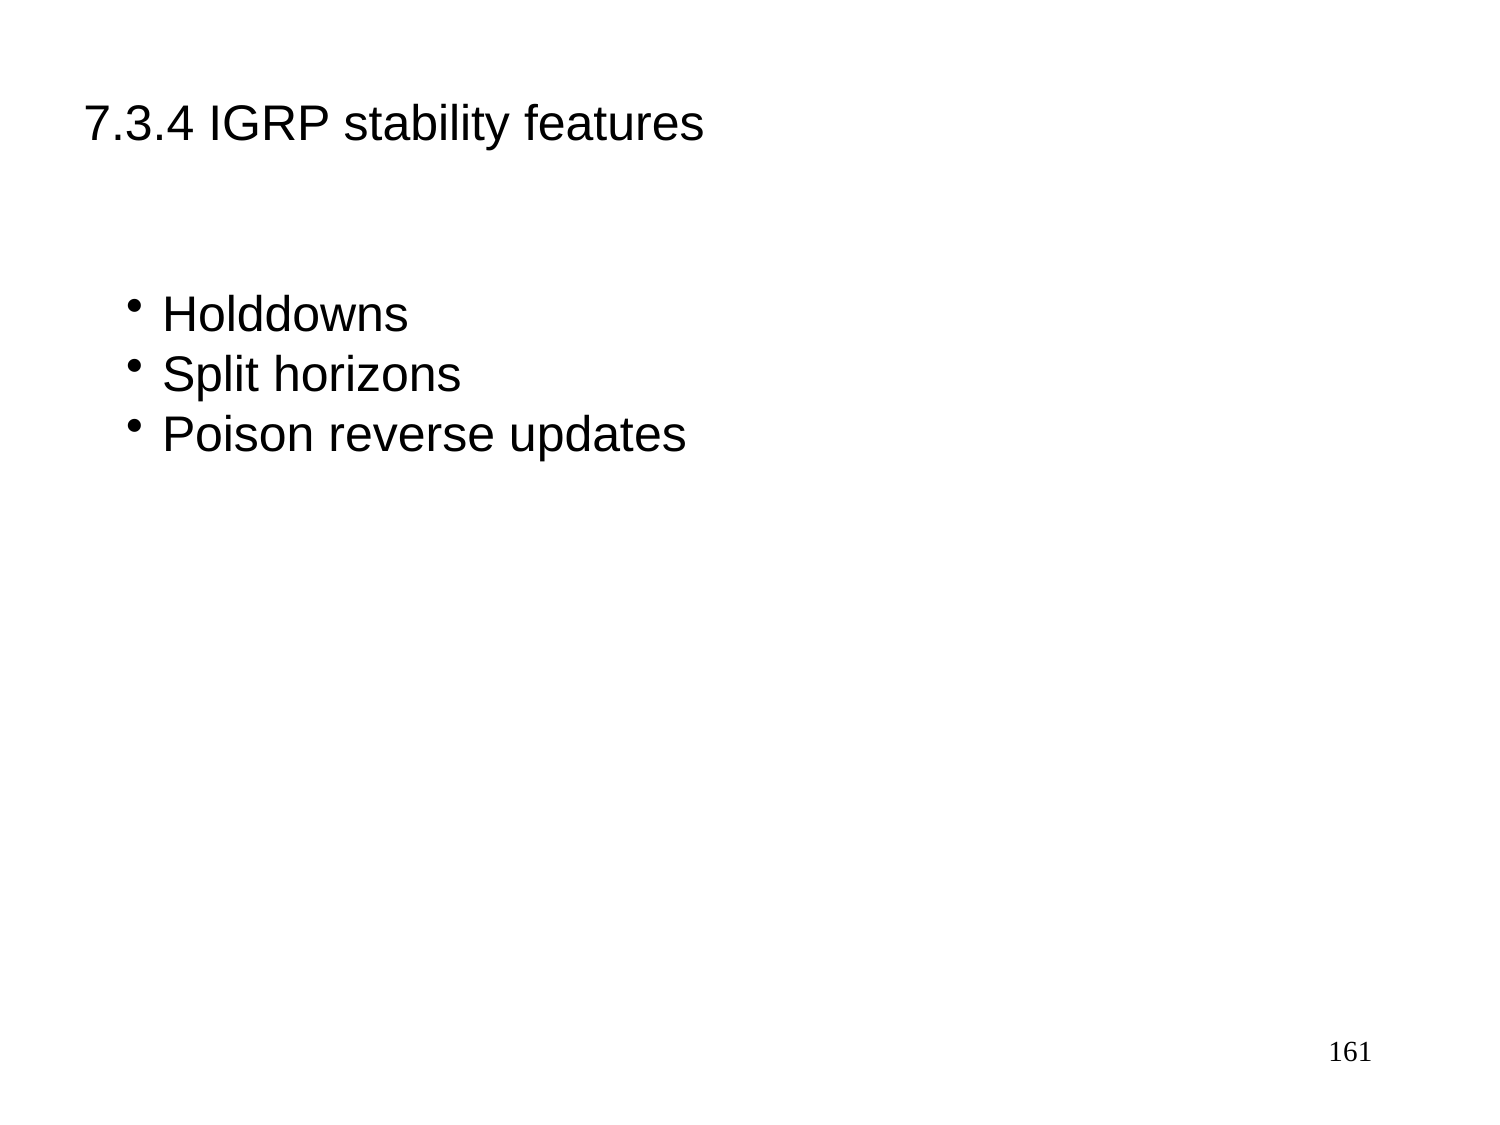

7.3.4 IGRP stability features

Holddowns
Split horizons
Poison reverse updates
161